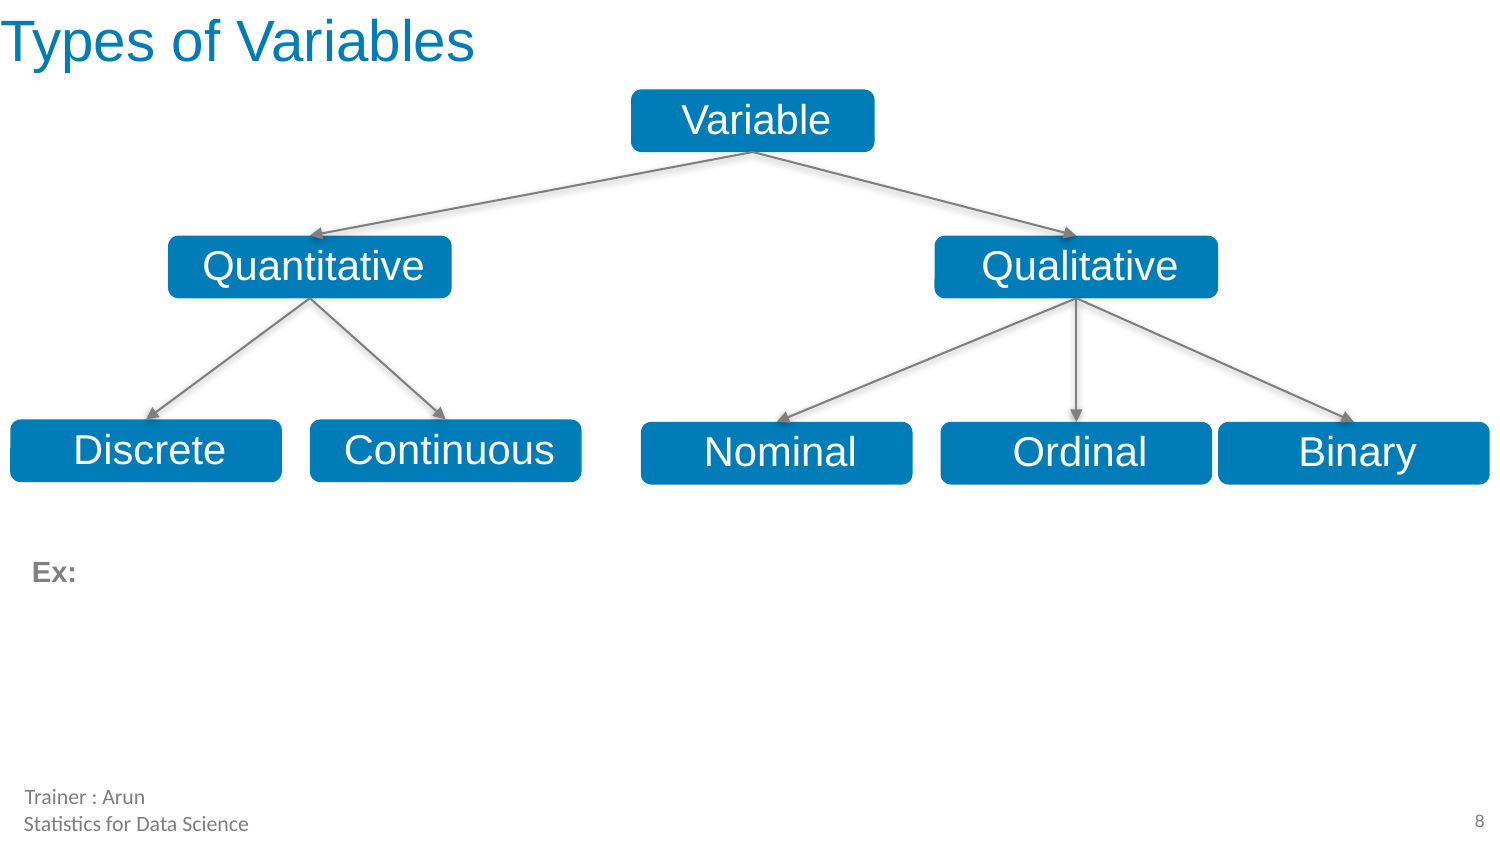

# Types of Variables
Variable
Quantitative
Qualitative
Discrete
Continuous
Nominal
Ordinal
Binary
Ex: